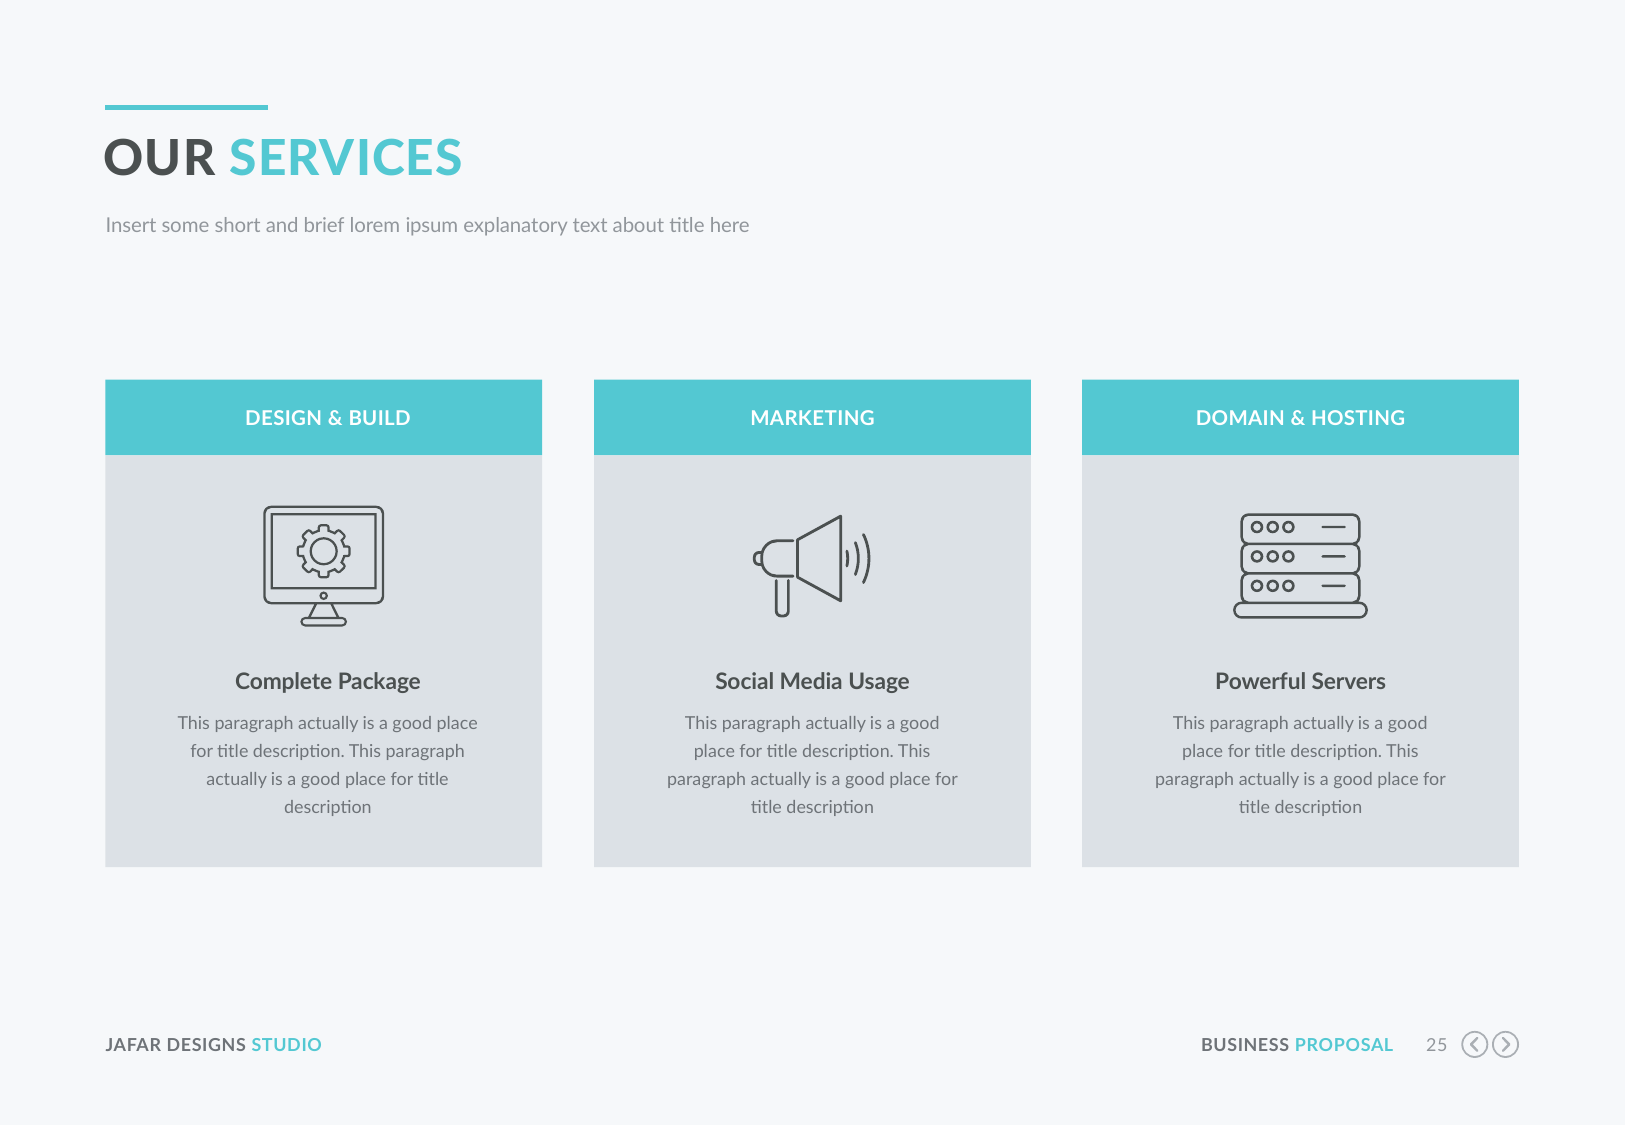

Our Services
Insert some short and brief lorem ipsum explanatory text about title here

Design & Build
Marketing
Domain & Hosting

Complete Package
This paragraph actually is a good place for title description. This paragraph actually is a good place for title description
Social Media Usage
This paragraph actually is a good place for title description. This paragraph actually is a good place for title description
Powerful Servers
This paragraph actually is a good place for title description. This paragraph actually is a good place for title description